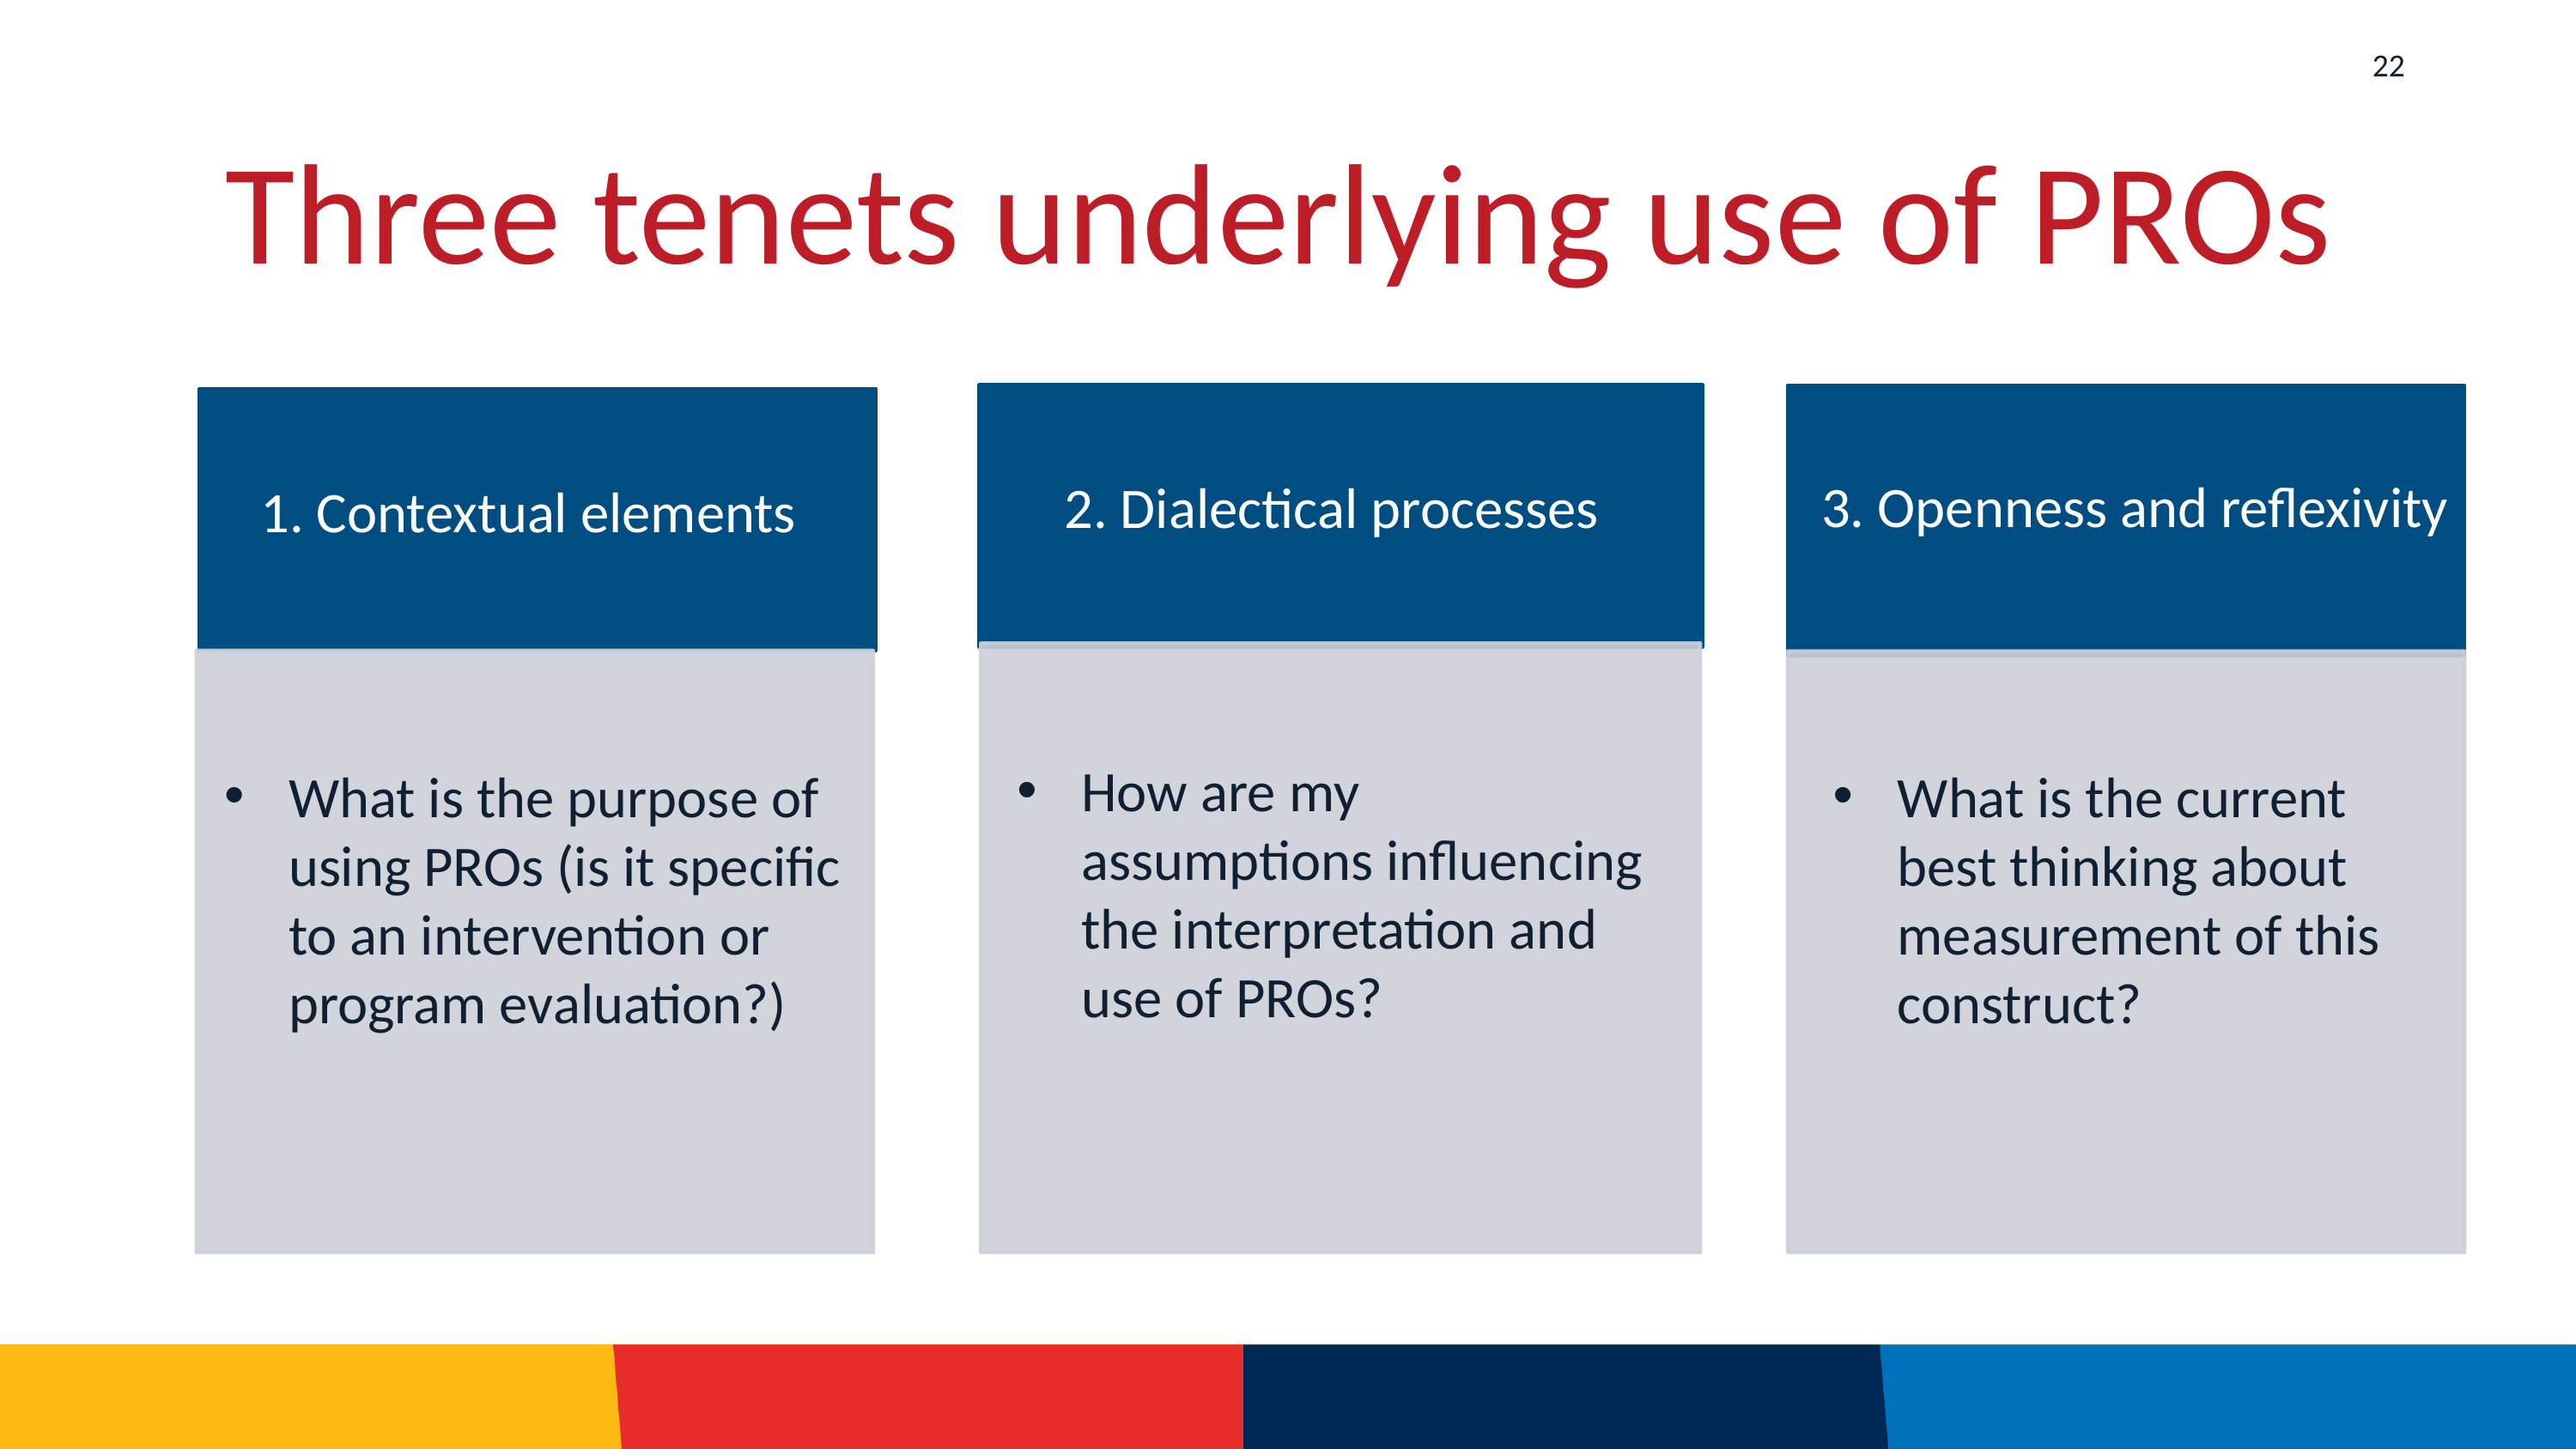

22
# Three tenets underlying use of PROs

3. Openness and reflexivity
2. Dialectical processes
1. Contextual elements
How are my assumptions influencing the interpretation and use of PROs?
What is the purpose of using PROs (is it specific to an intervention or program evaluation?)
What is the current best thinking about measurement of this construct?